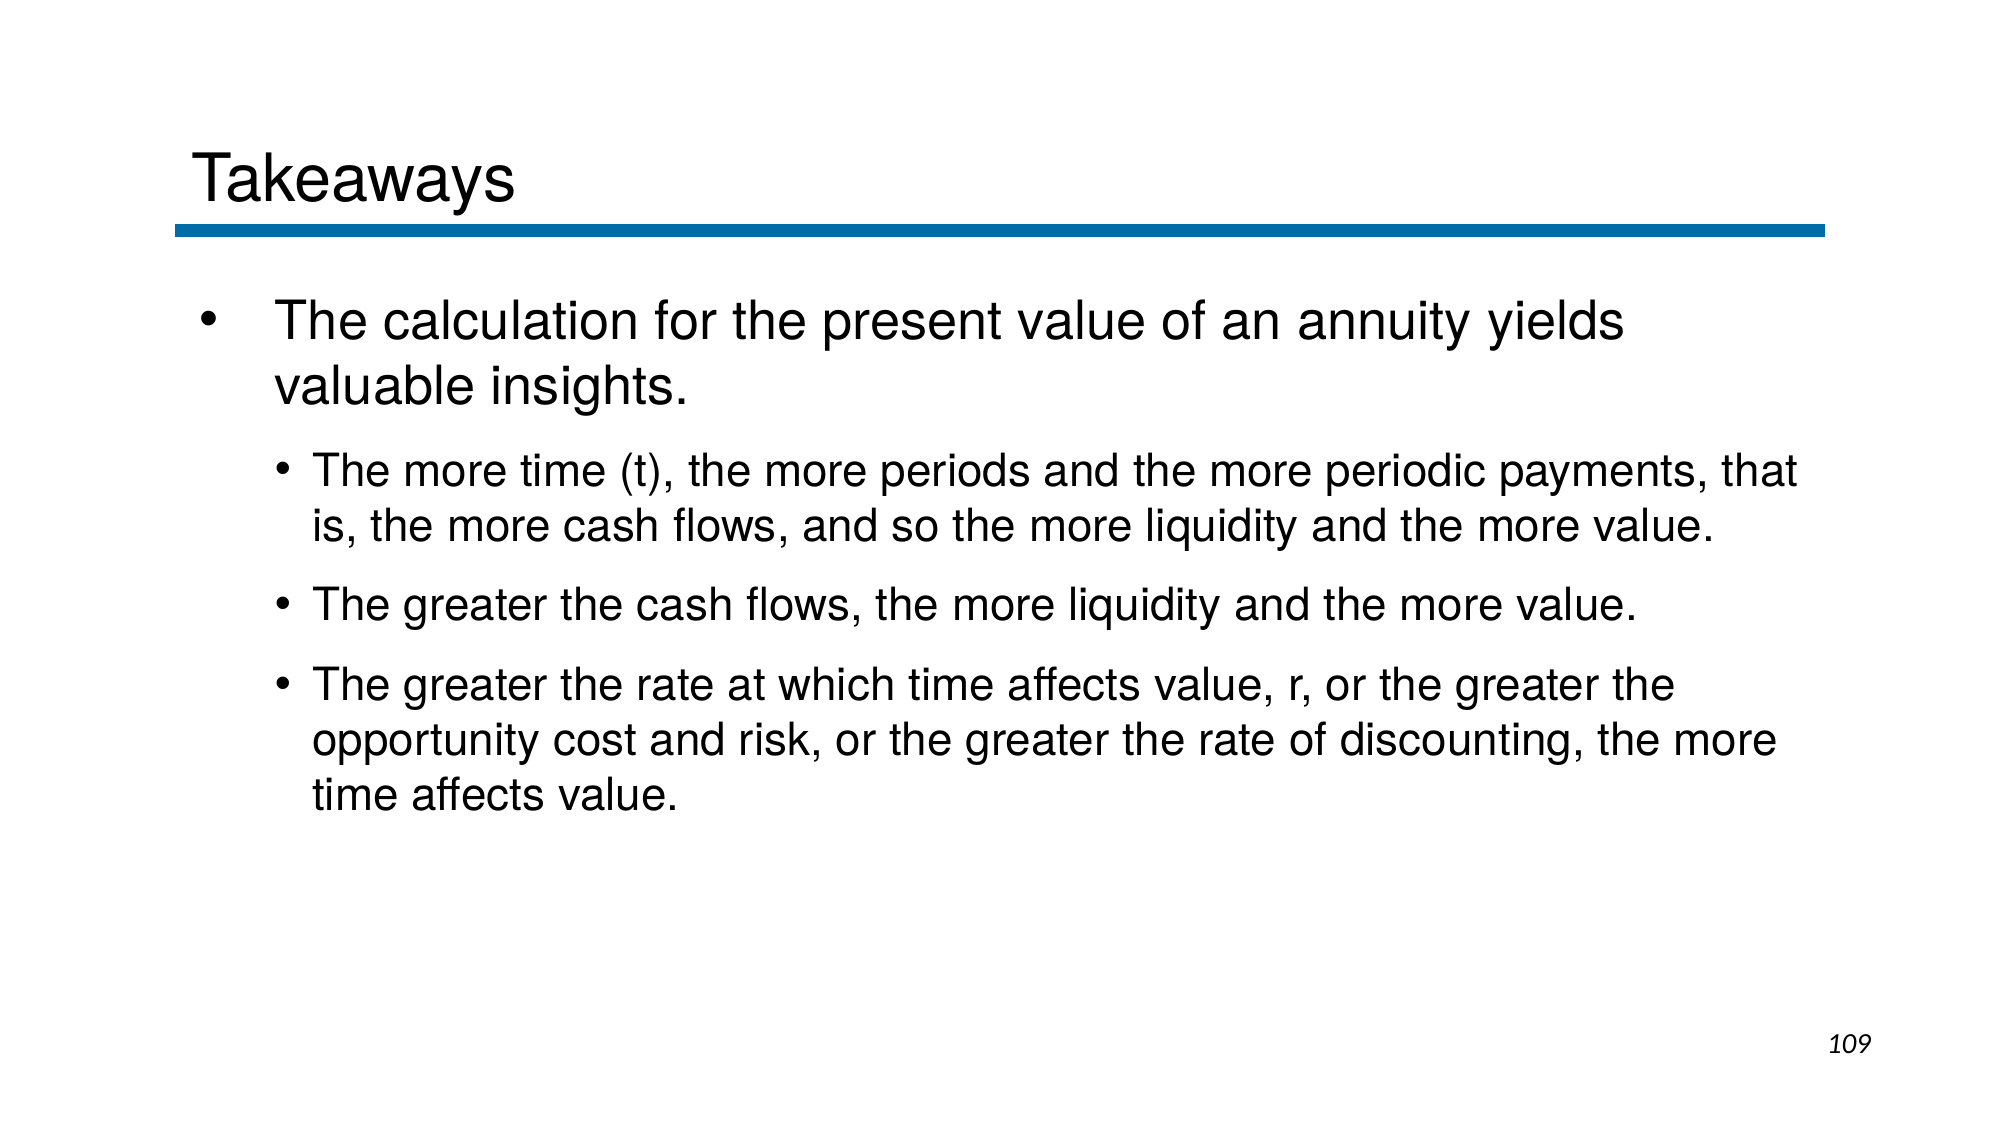

Takeaways
The calculation for the present value of an annuity yields valuable insights.
The more time (t), the more periods and the more periodic payments, that is, the more cash flows, and so the more liquidity and the more value.
The greater the cash flows, the more liquidity and the more value.
The greater the rate at which time affects value, r, or the greater the opportunity cost and risk, or the greater the rate of discounting, the more time affects value.

1-109